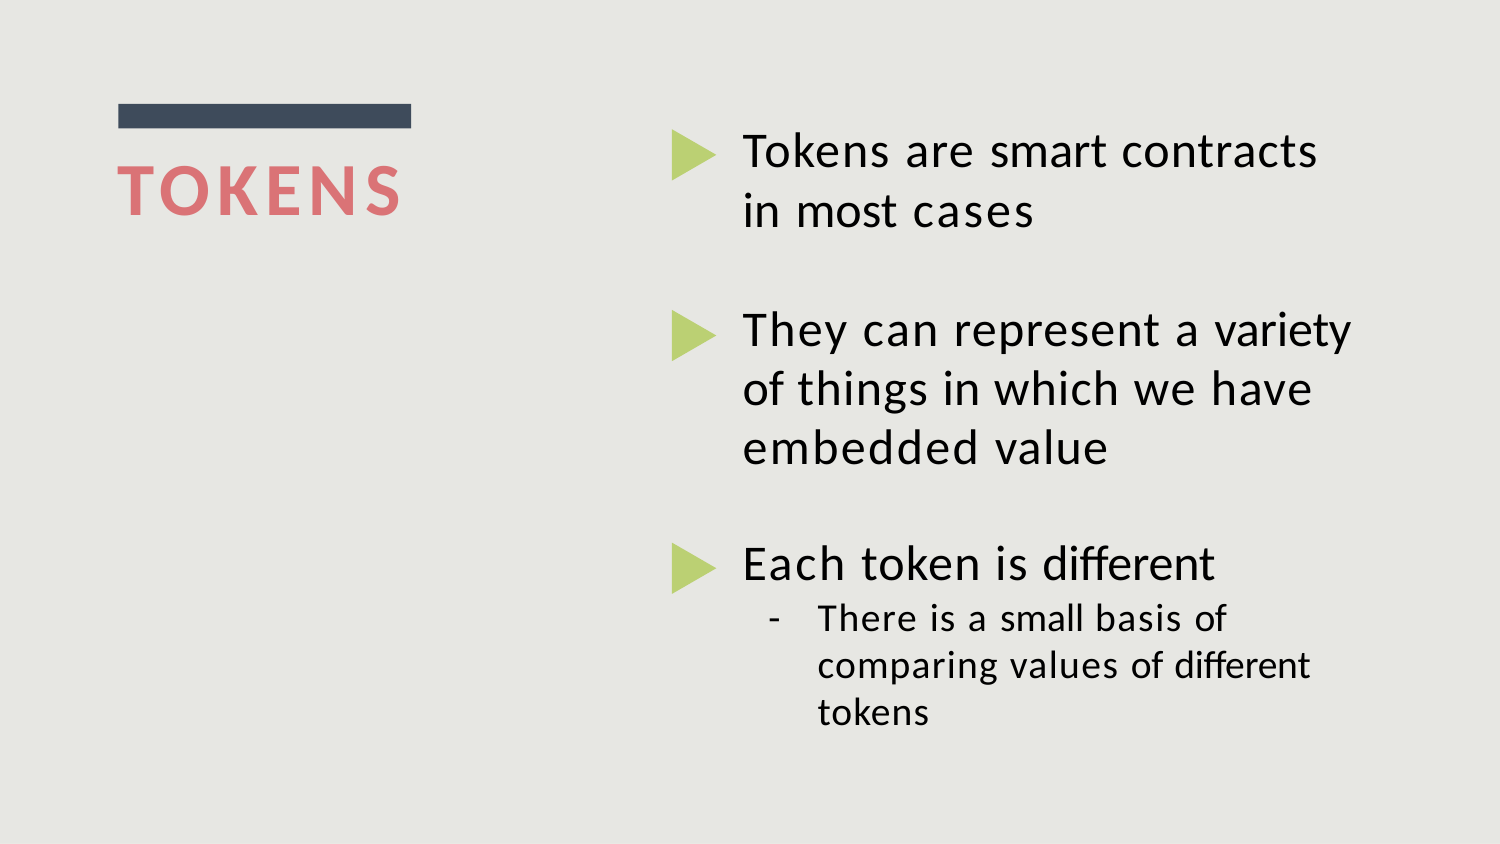

# -	Tokens are smart contracts in most cases

TOKENS
They can represent a variety of things in which we have embedded value

Each token is diﬀerent
-	There is a small basis of comparing values of diﬀerent tokens